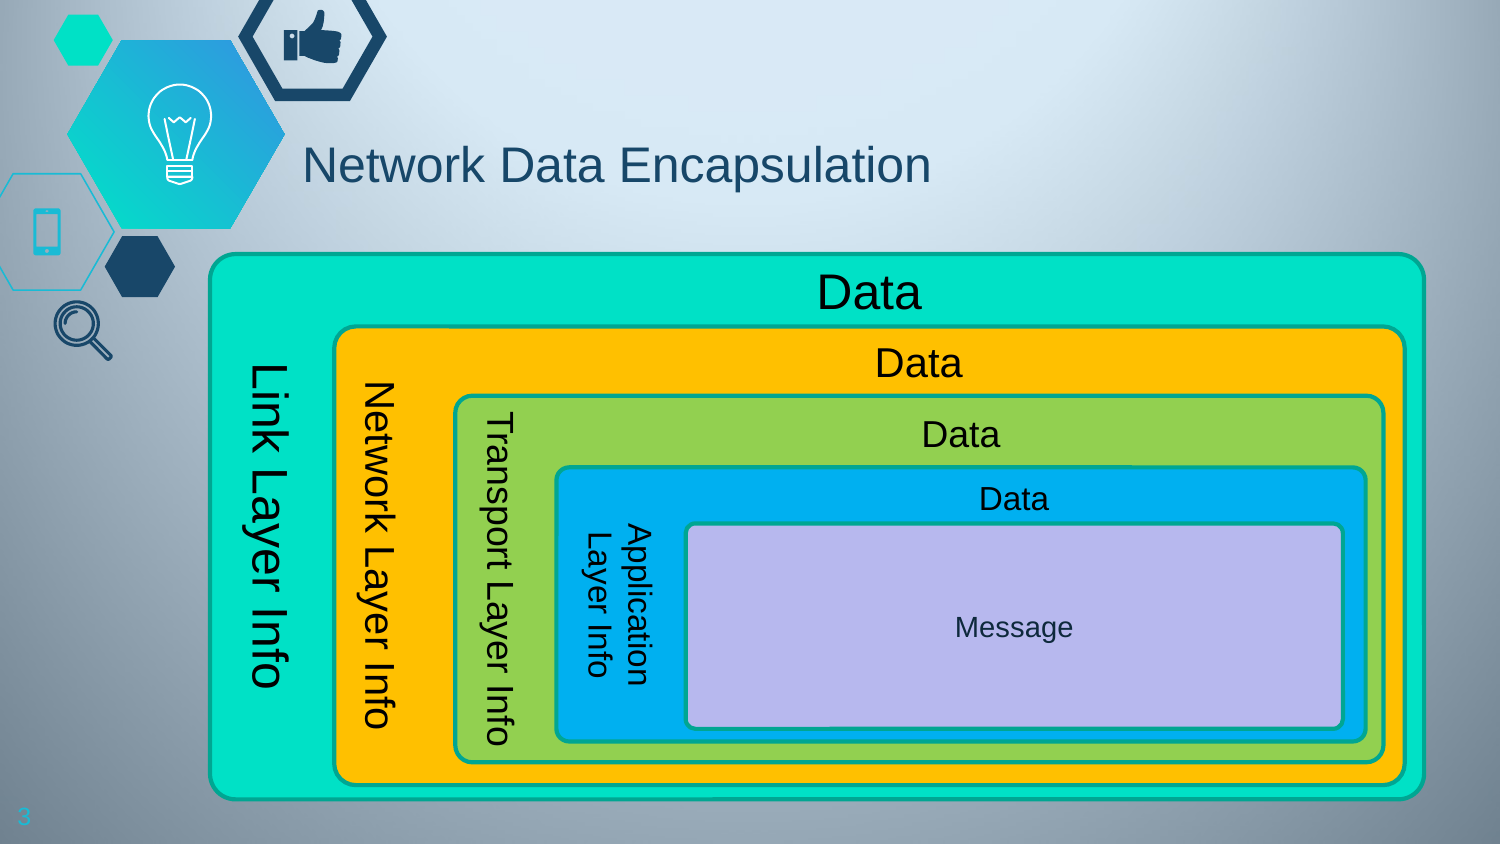

# Network Data Encapsulation
Data

Data

Data

Data
Link Layer Info
Network Layer Info
Message
Transport Layer Info
Application
Layer Info
3